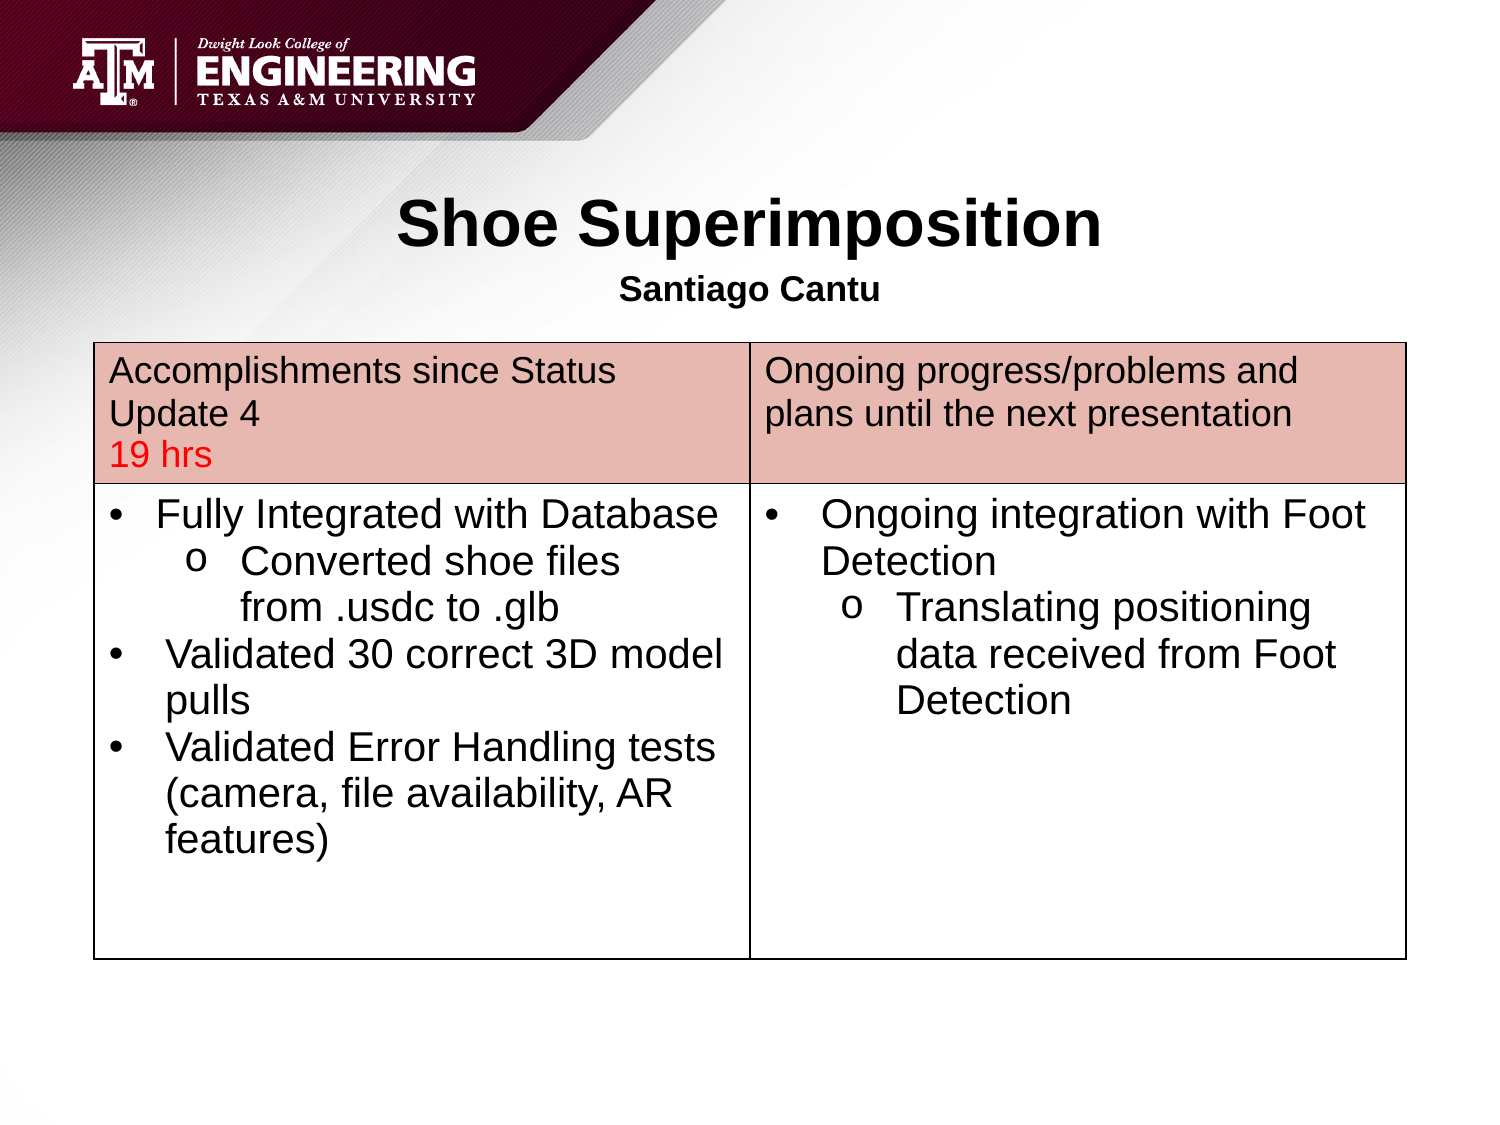

# Shoe Superimposition
Santiago Cantu
| Accomplishments since Status Update 4       19 hrs | Ongoing progress/problems and plans until the next presentation |
| --- | --- |
| Fully Integrated with Database Converted shoe files from .usdc to .glb Validated 30 correct 3D model pulls Validated Error Handling tests (camera, file availability, AR features) | Ongoing integration with Foot Detection Translating positioning data received from Foot Detection |